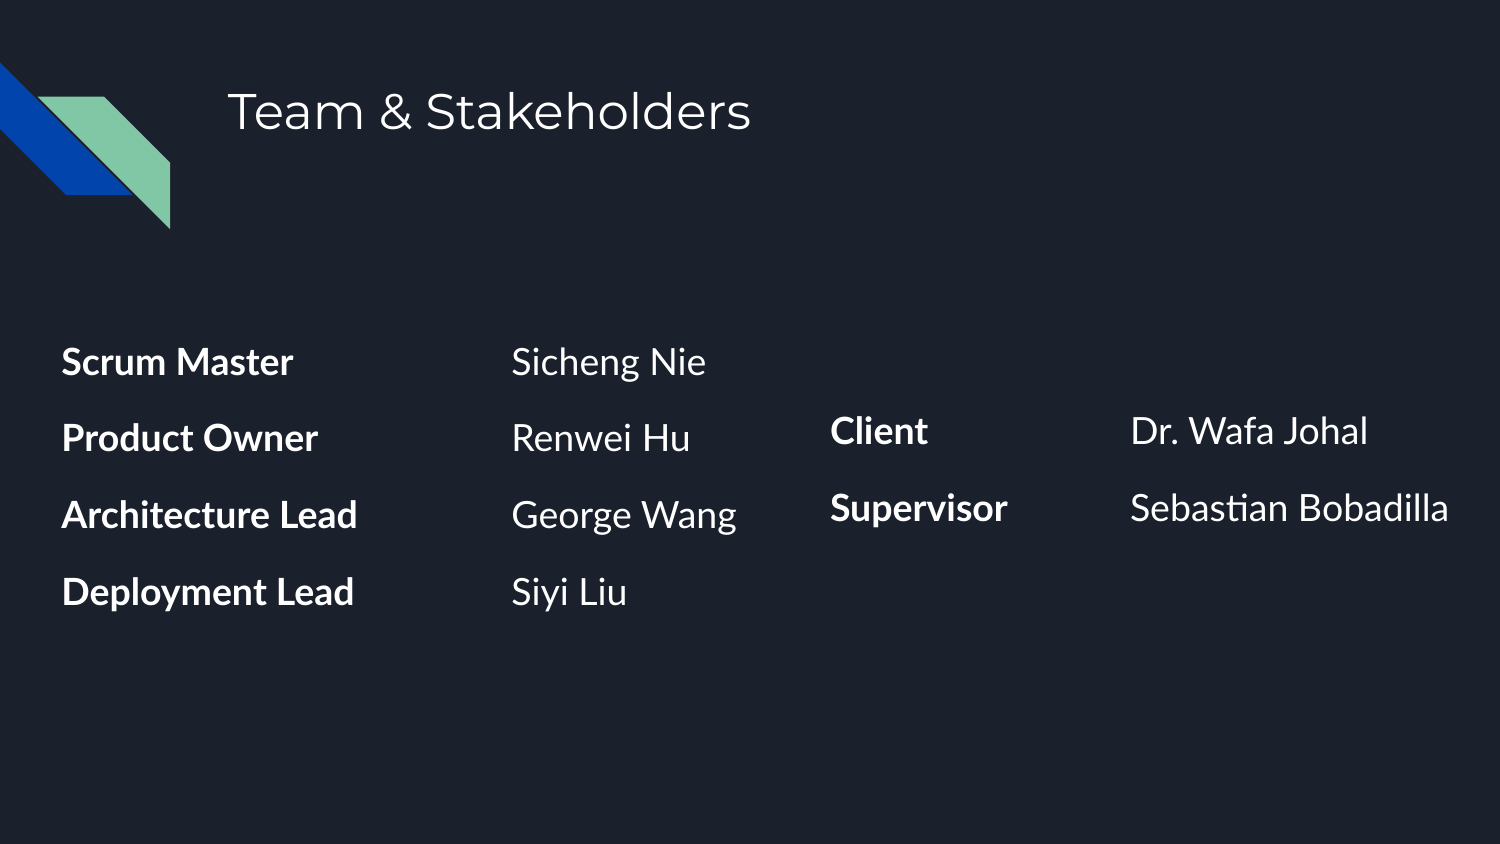

# Team & Stakeholders

Client	 	Dr. Wafa Johal
Supervisor	Sebastian Bobadilla
Scrum Master	 	Sicheng Nie
Product Owner	 	Renwei Hu
Architecture Lead	       	George Wang
Deployment Lead	 	Siyi Liu